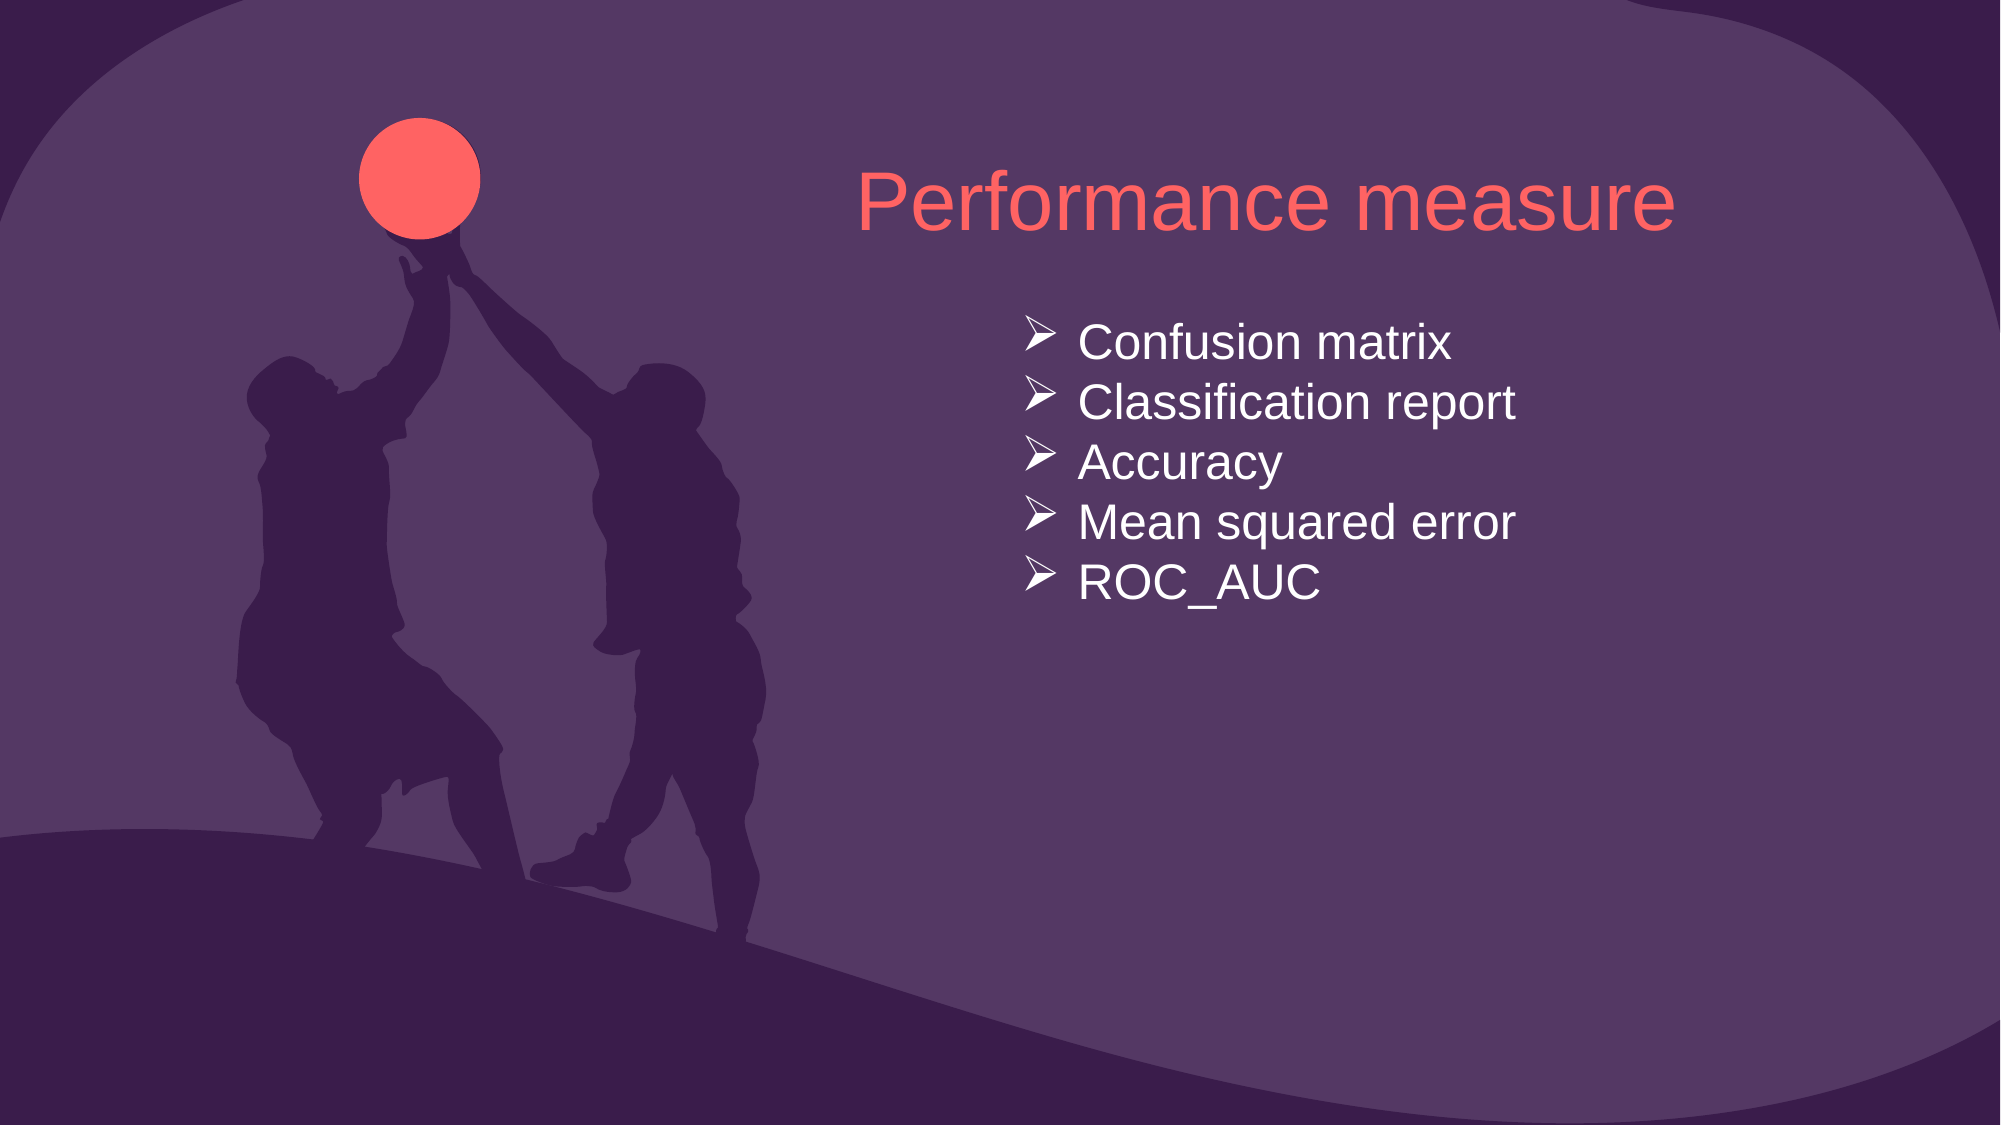

# Performance measure

Confusion matrix
Classification report
Accuracy
Mean squared error
ROC_AUC